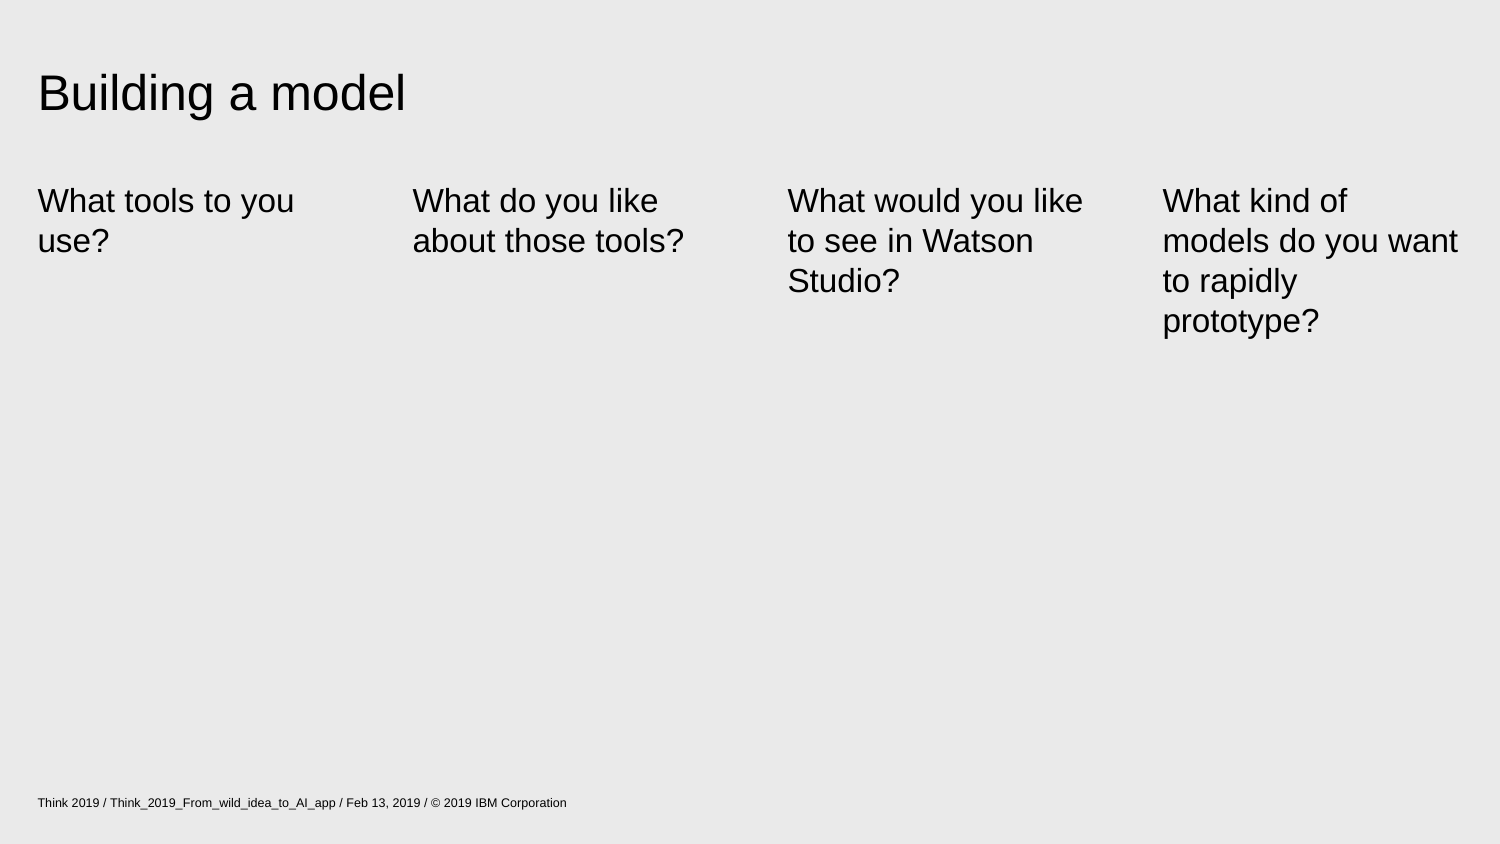

# Building a model
What tools to you use?
What do you like about those tools?

What would you like to see in Watson Studio?

What kind of models do you want to rapidly prototype?

Think 2019 / Think_2019_From_wild_idea_to_AI_app / Feb 13, 2019 / © 2019 IBM Corporation